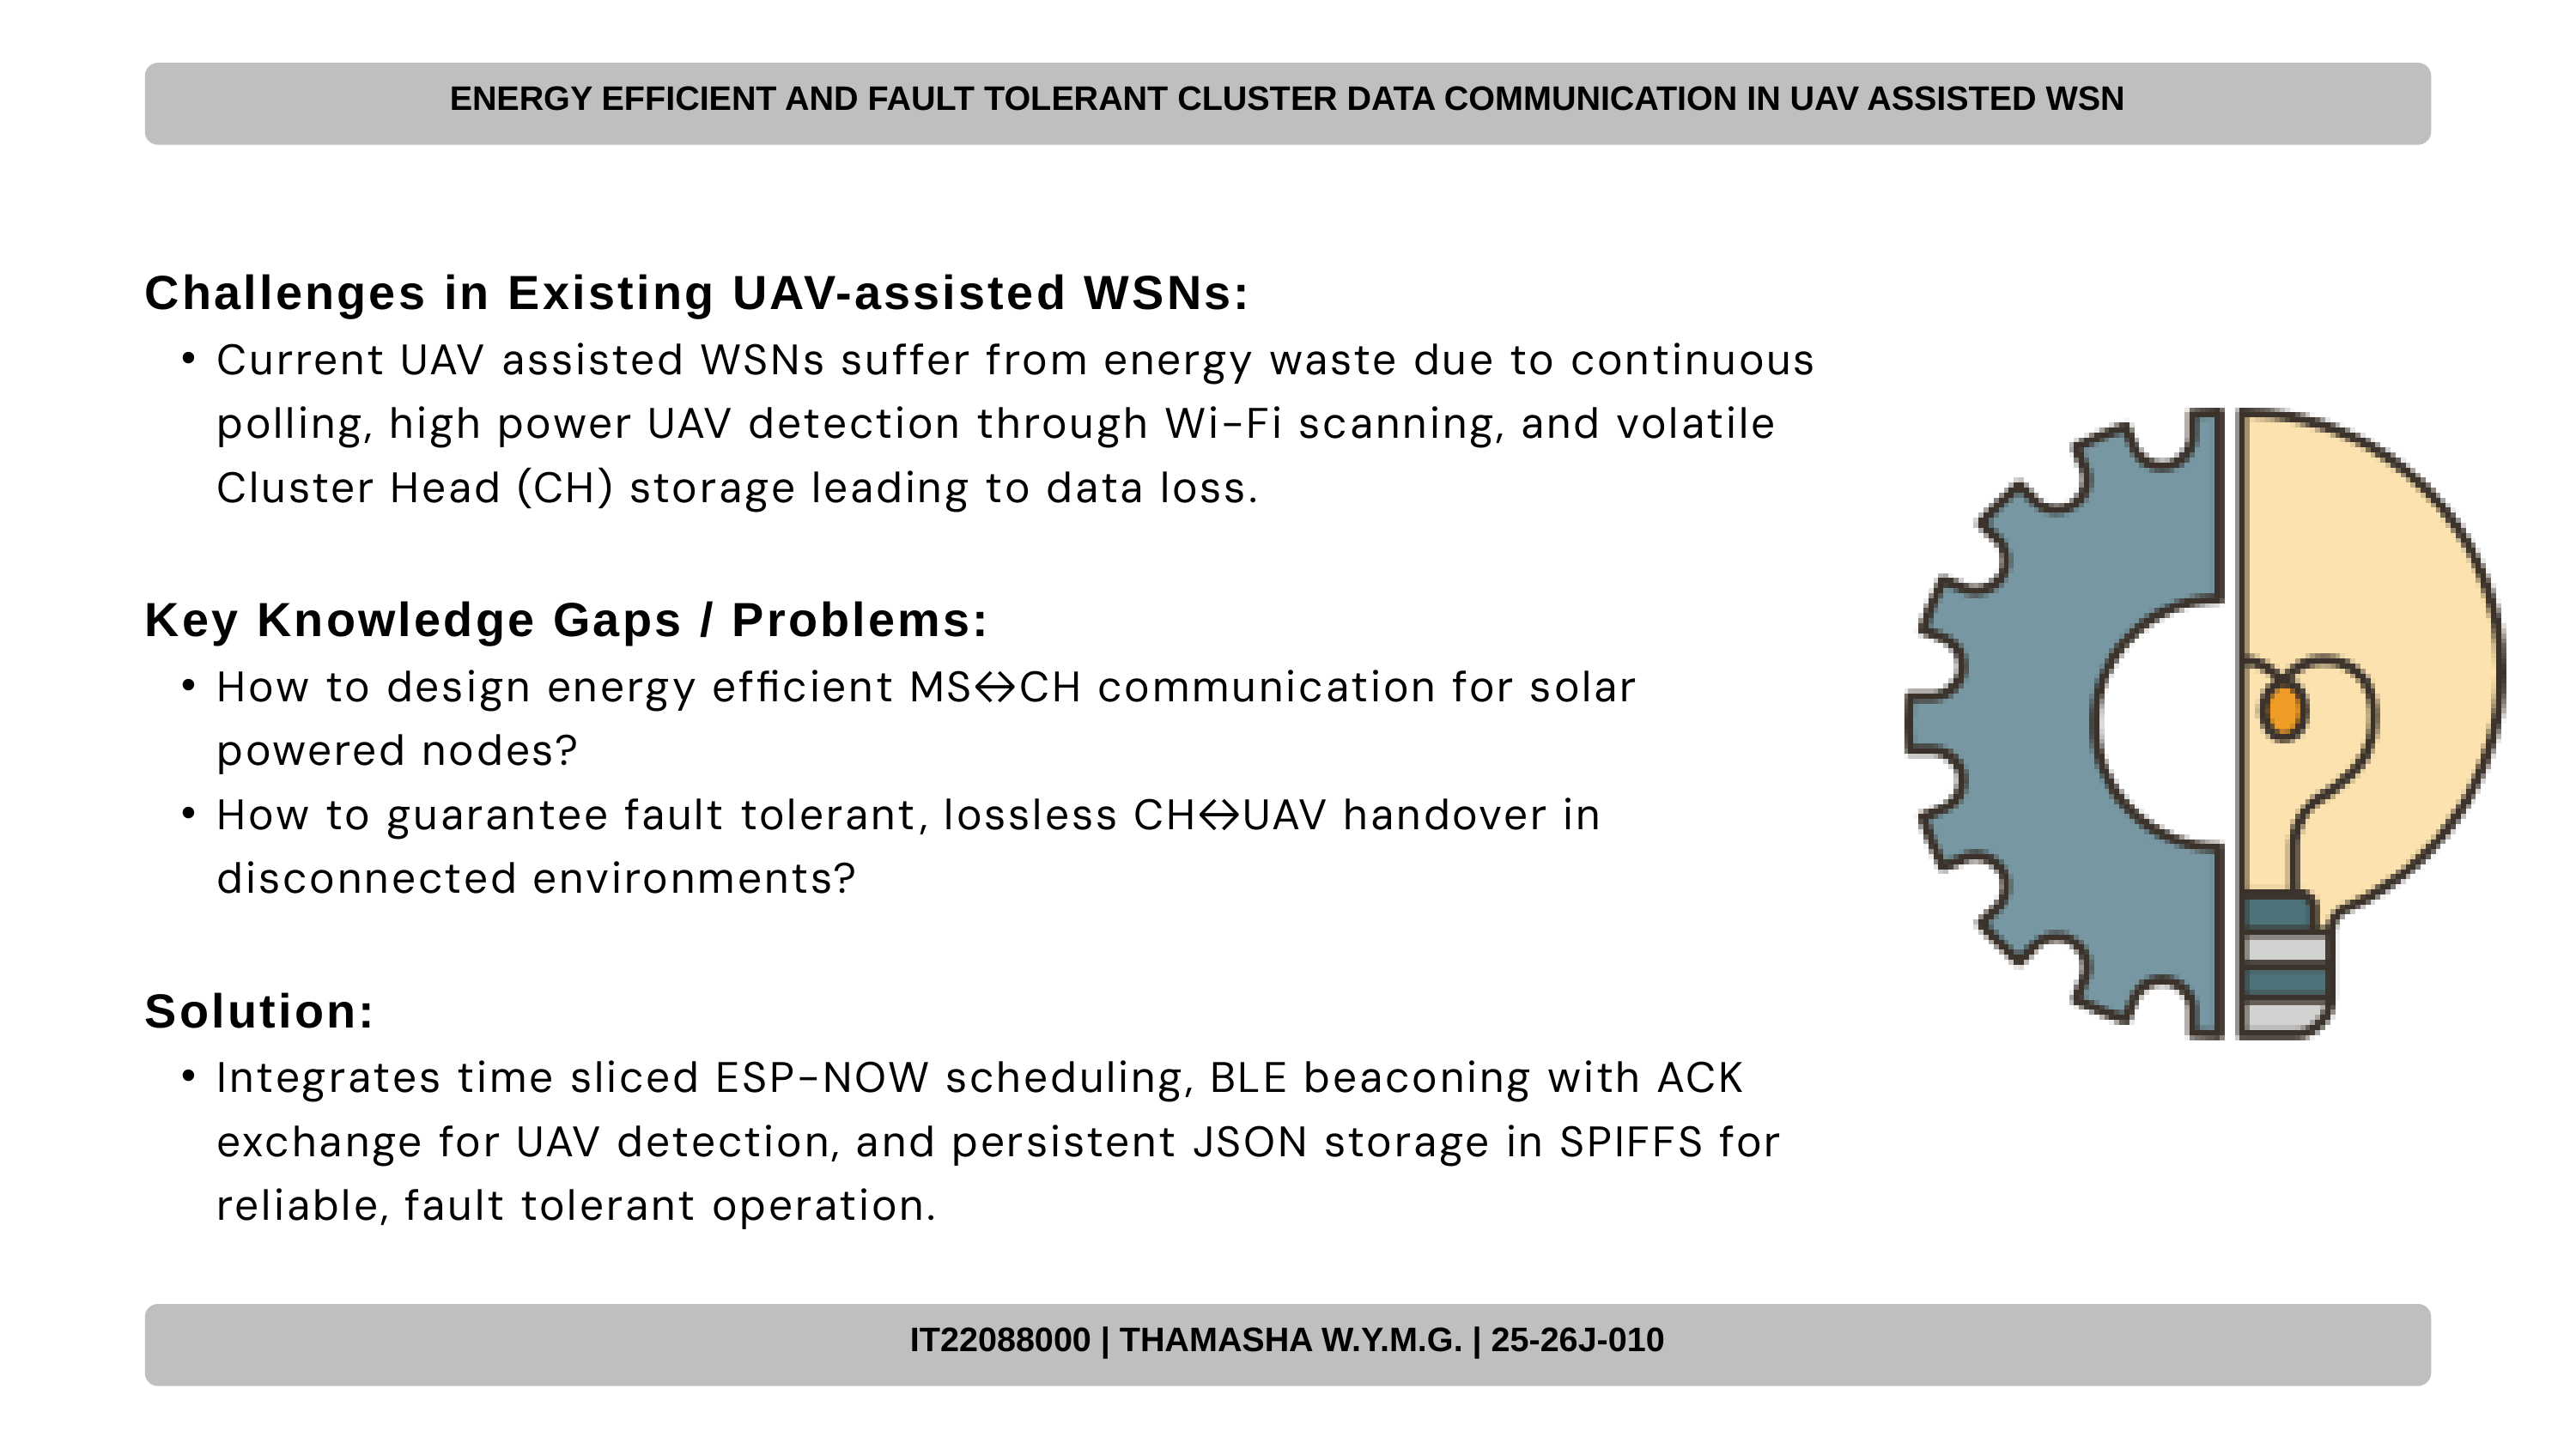

ENERGY EFFICIENT AND FAULT TOLERANT CLUSTER DATA COMMUNICATION IN UAV ASSISTED WSN
Challenges in Existing UAV-assisted WSNs:
Current UAV assisted WSNs suffer from energy waste due to continuous polling, high power UAV detection through Wi-Fi scanning, and volatile Cluster Head (CH) storage leading to data loss.

Key Knowledge Gaps / Problems:
How to design energy efficient MS↔CH communication for solar powered nodes?
How to guarantee fault tolerant, lossless CH↔UAV handover in disconnected environments?

Solution:
Integrates time sliced ESP-NOW scheduling, BLE beaconing with ACK exchange for UAV detection, and persistent JSON storage in SPIFFS for reliable, fault tolerant operation.

IT22088000 | THAMASHA W.Y.M.G. | 25-26J-010